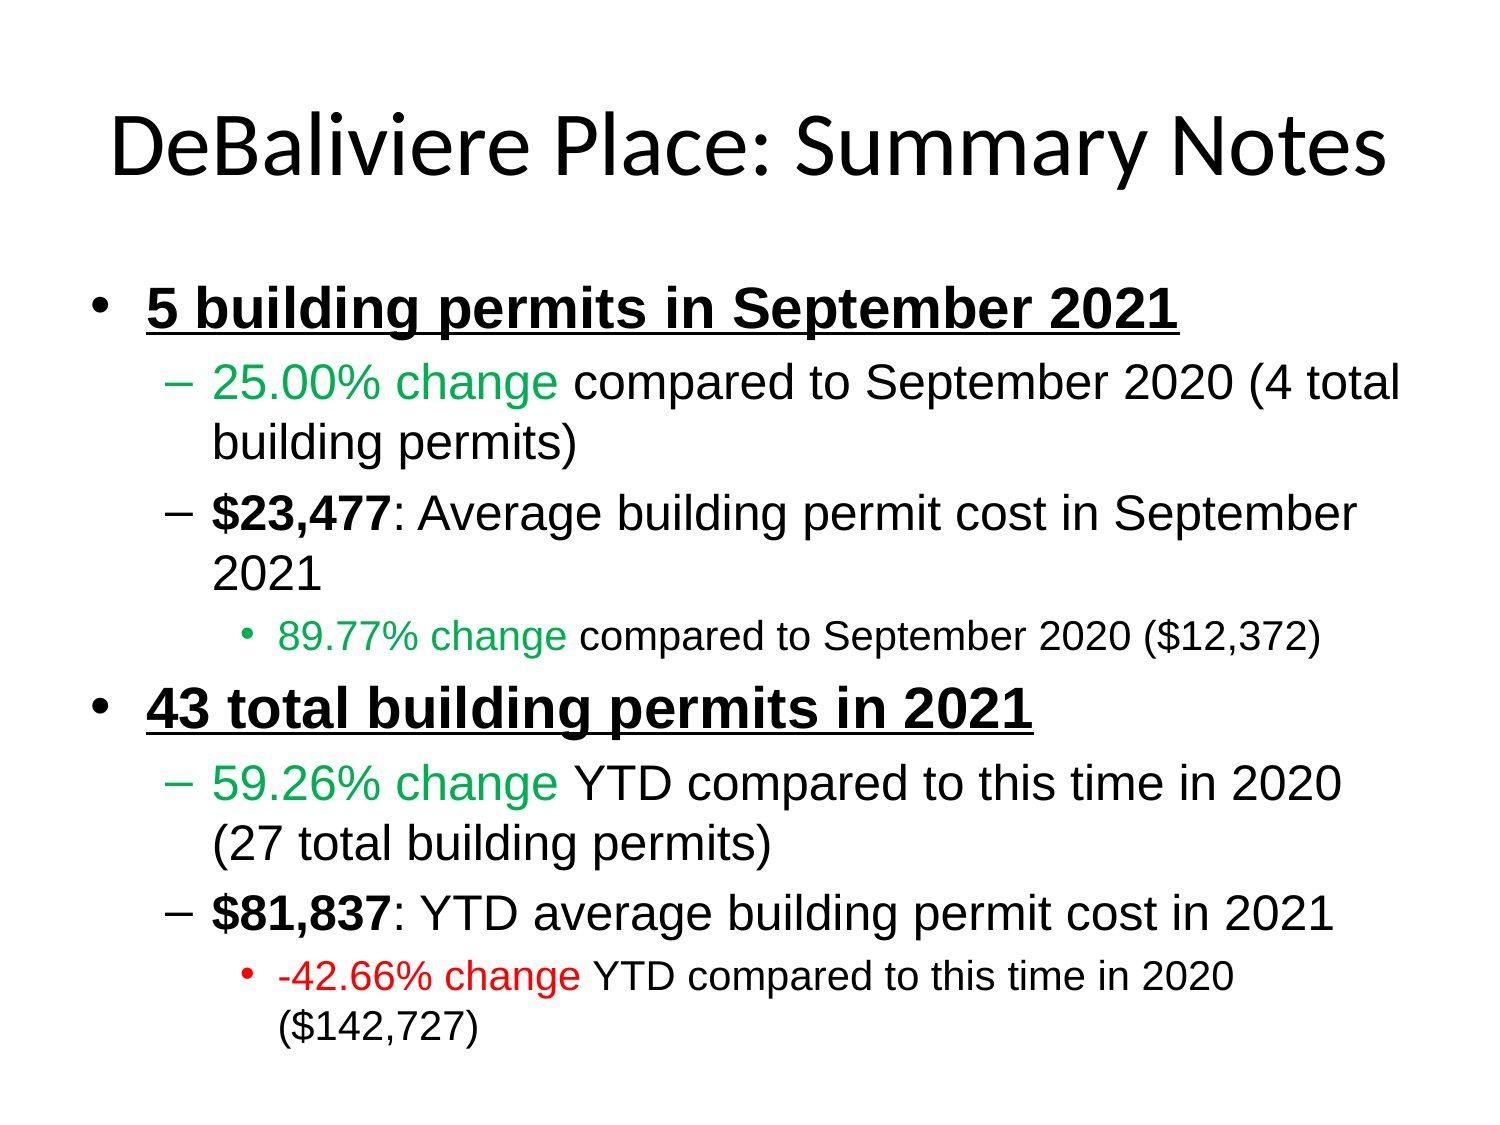

# DeBaliviere Place: Summary Notes
5 building permits in September 2021
25.00% change compared to September 2020 (4 total building permits)
$23,477: Average building permit cost in September 2021
89.77% change compared to September 2020 ($12,372)
43 total building permits in 2021
59.26% change YTD compared to this time in 2020 (27 total building permits)
$81,837: YTD average building permit cost in 2021
-42.66% change YTD compared to this time in 2020 ($142,727)